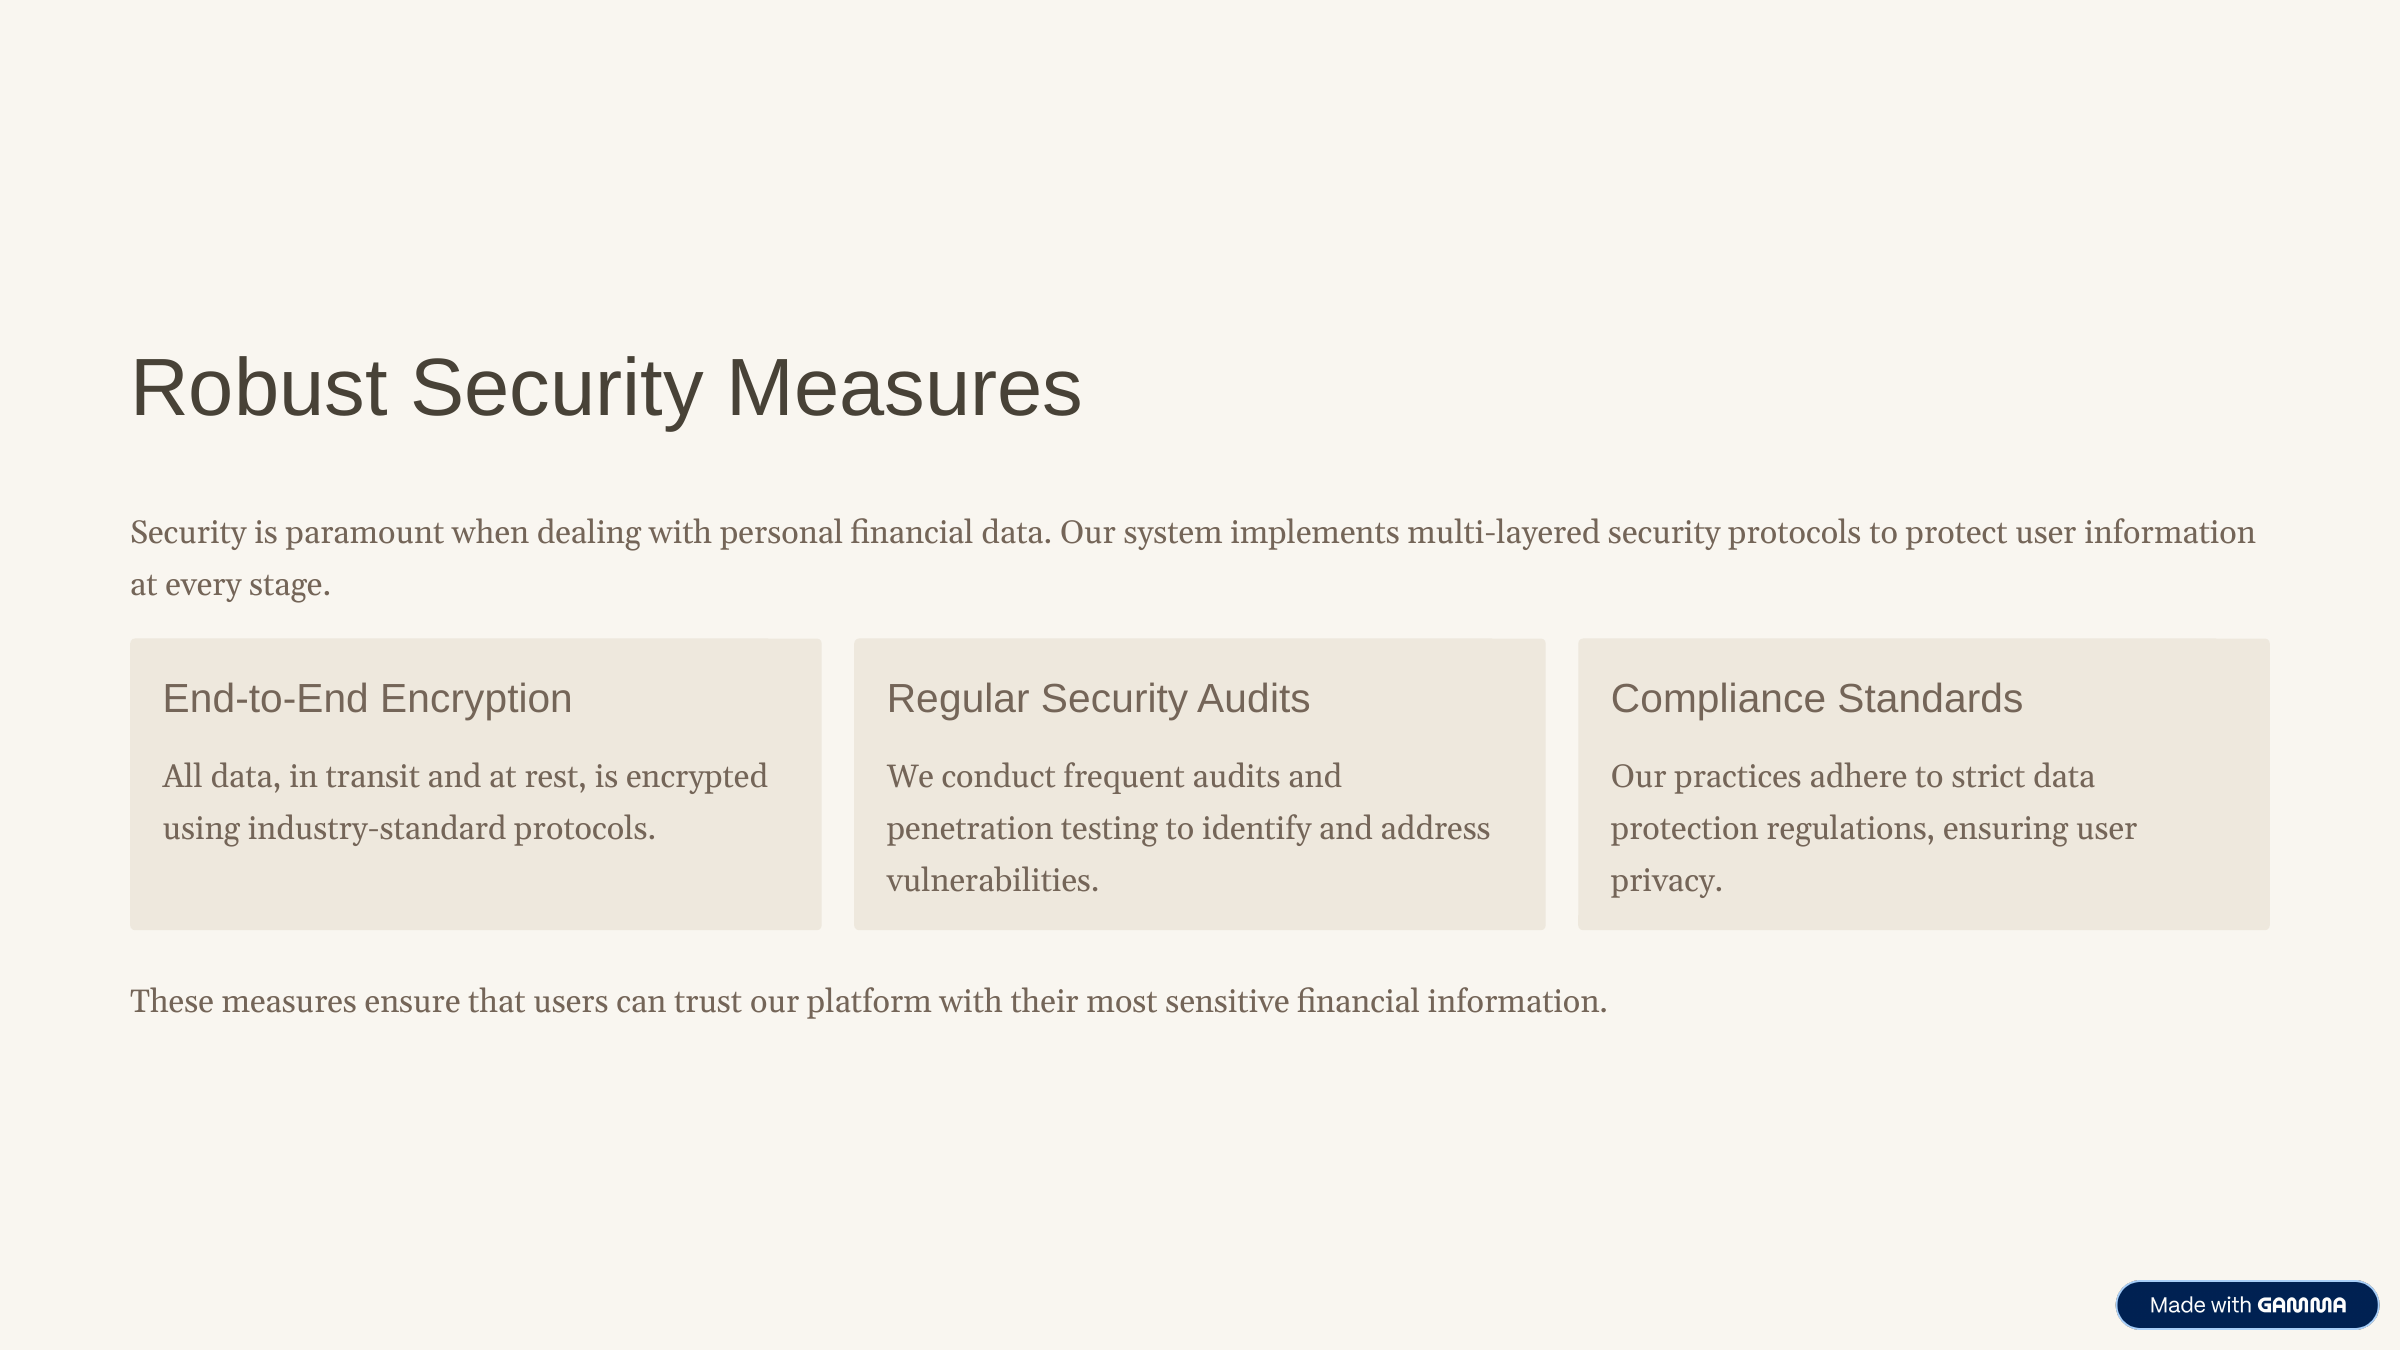

Robust Security Measures
Security is paramount when dealing with personal financial data. Our system implements multi-layered security protocols to protect user information at every stage.

End-to-End Encryption
Regular Security Audits
Compliance Standards
All data, in transit and at rest, is encrypted using industry-standard protocols.
We conduct frequent audits and penetration testing to identify and address vulnerabilities.
Our practices adhere to strict data protection regulations, ensuring user privacy.
These measures ensure that users can trust our platform with their most sensitive financial information.